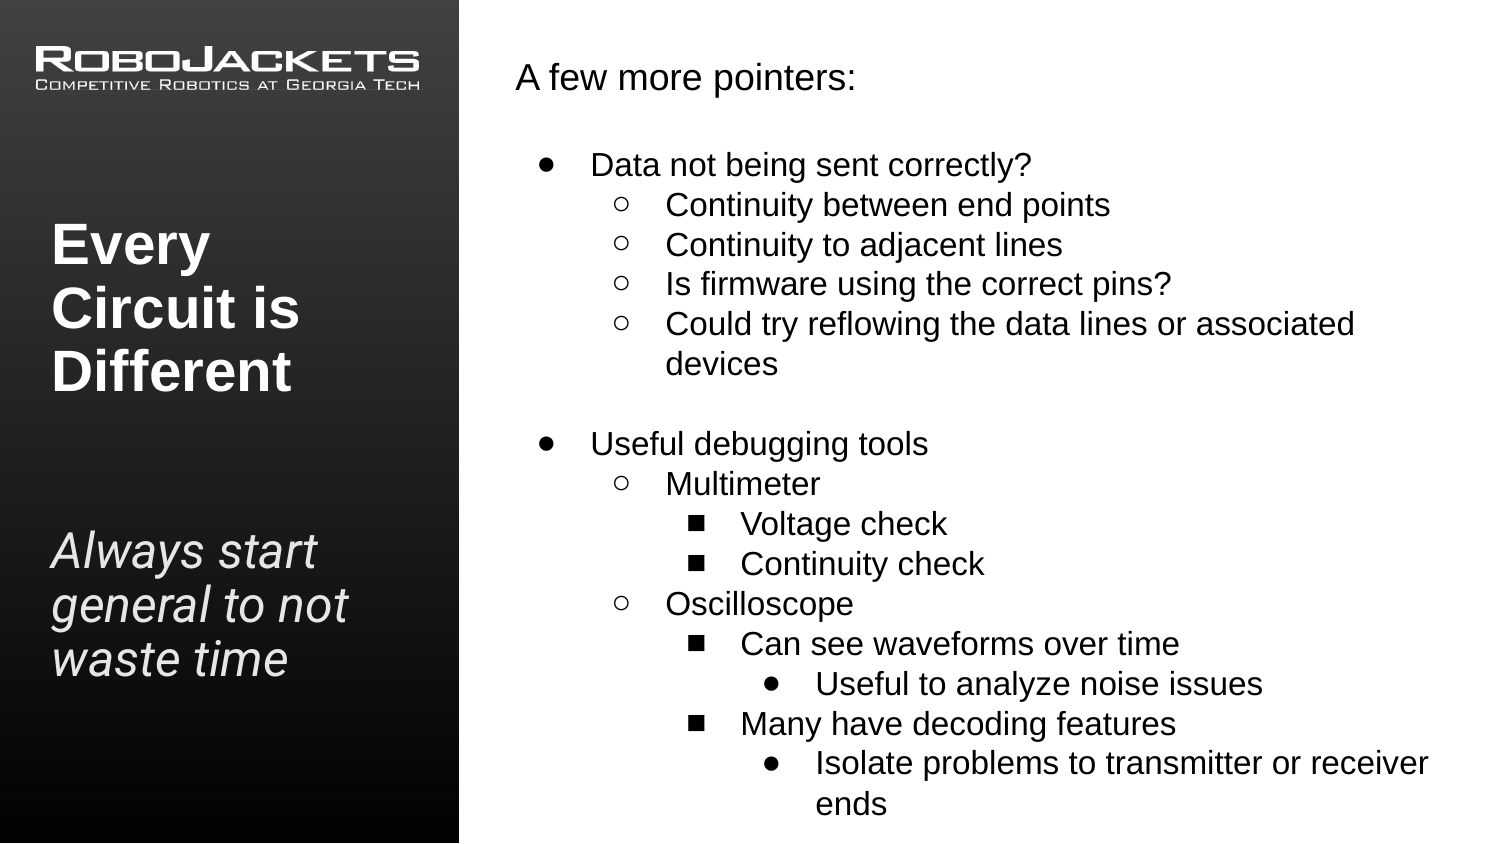

A few more pointers:

Data not being sent correctly?
Continuity between end points
Continuity to adjacent lines
Is firmware using the correct pins?
Could try reflowing the data lines or associated devices

Useful debugging tools
Multimeter
Voltage check
Continuity check
Oscilloscope
Can see waveforms over time
Useful to analyze noise issues
Many have decoding features
Isolate problems to transmitter or receiver ends
# Every Circuit is Different
Always start general to not waste time